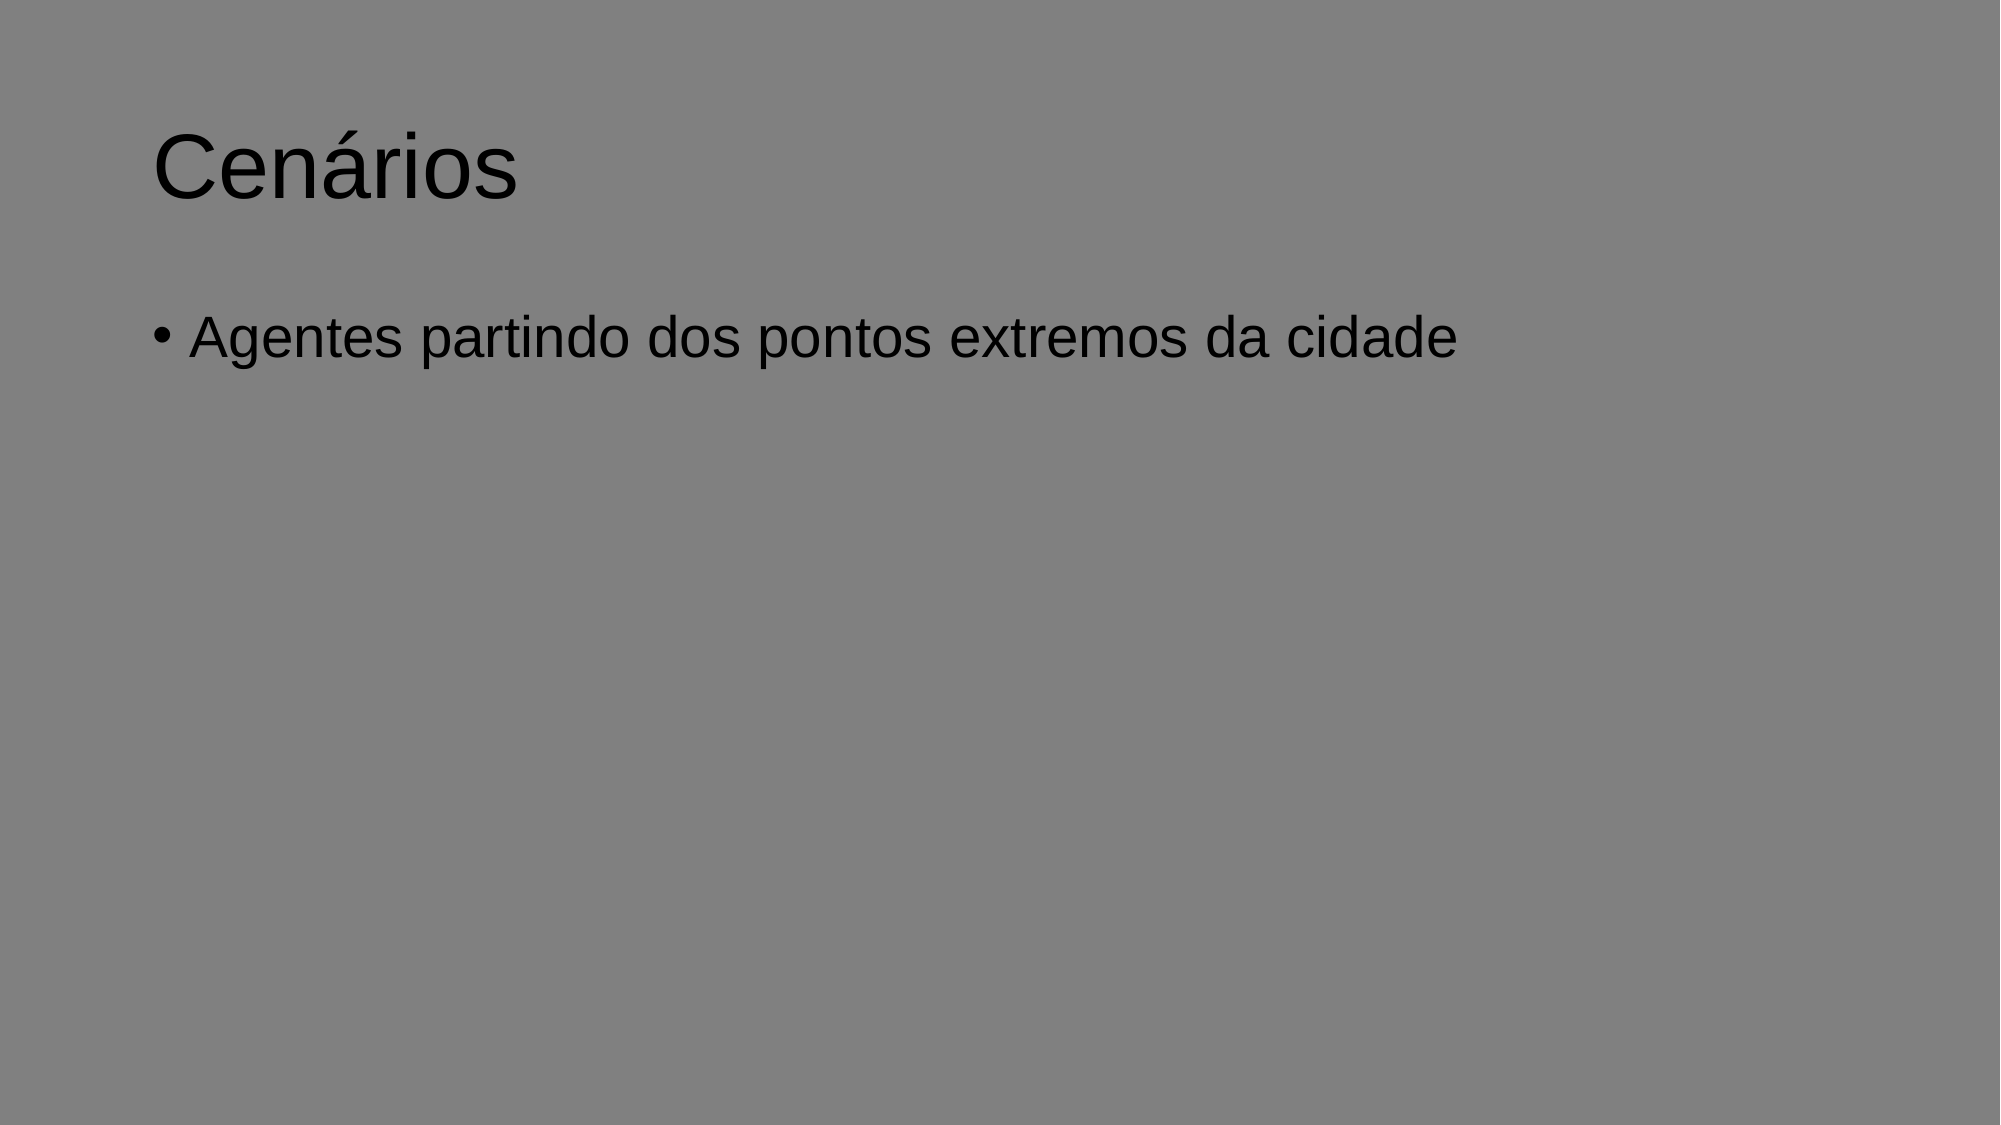

# Cenários
Agentes partindo dos pontos extremos da cidade
24